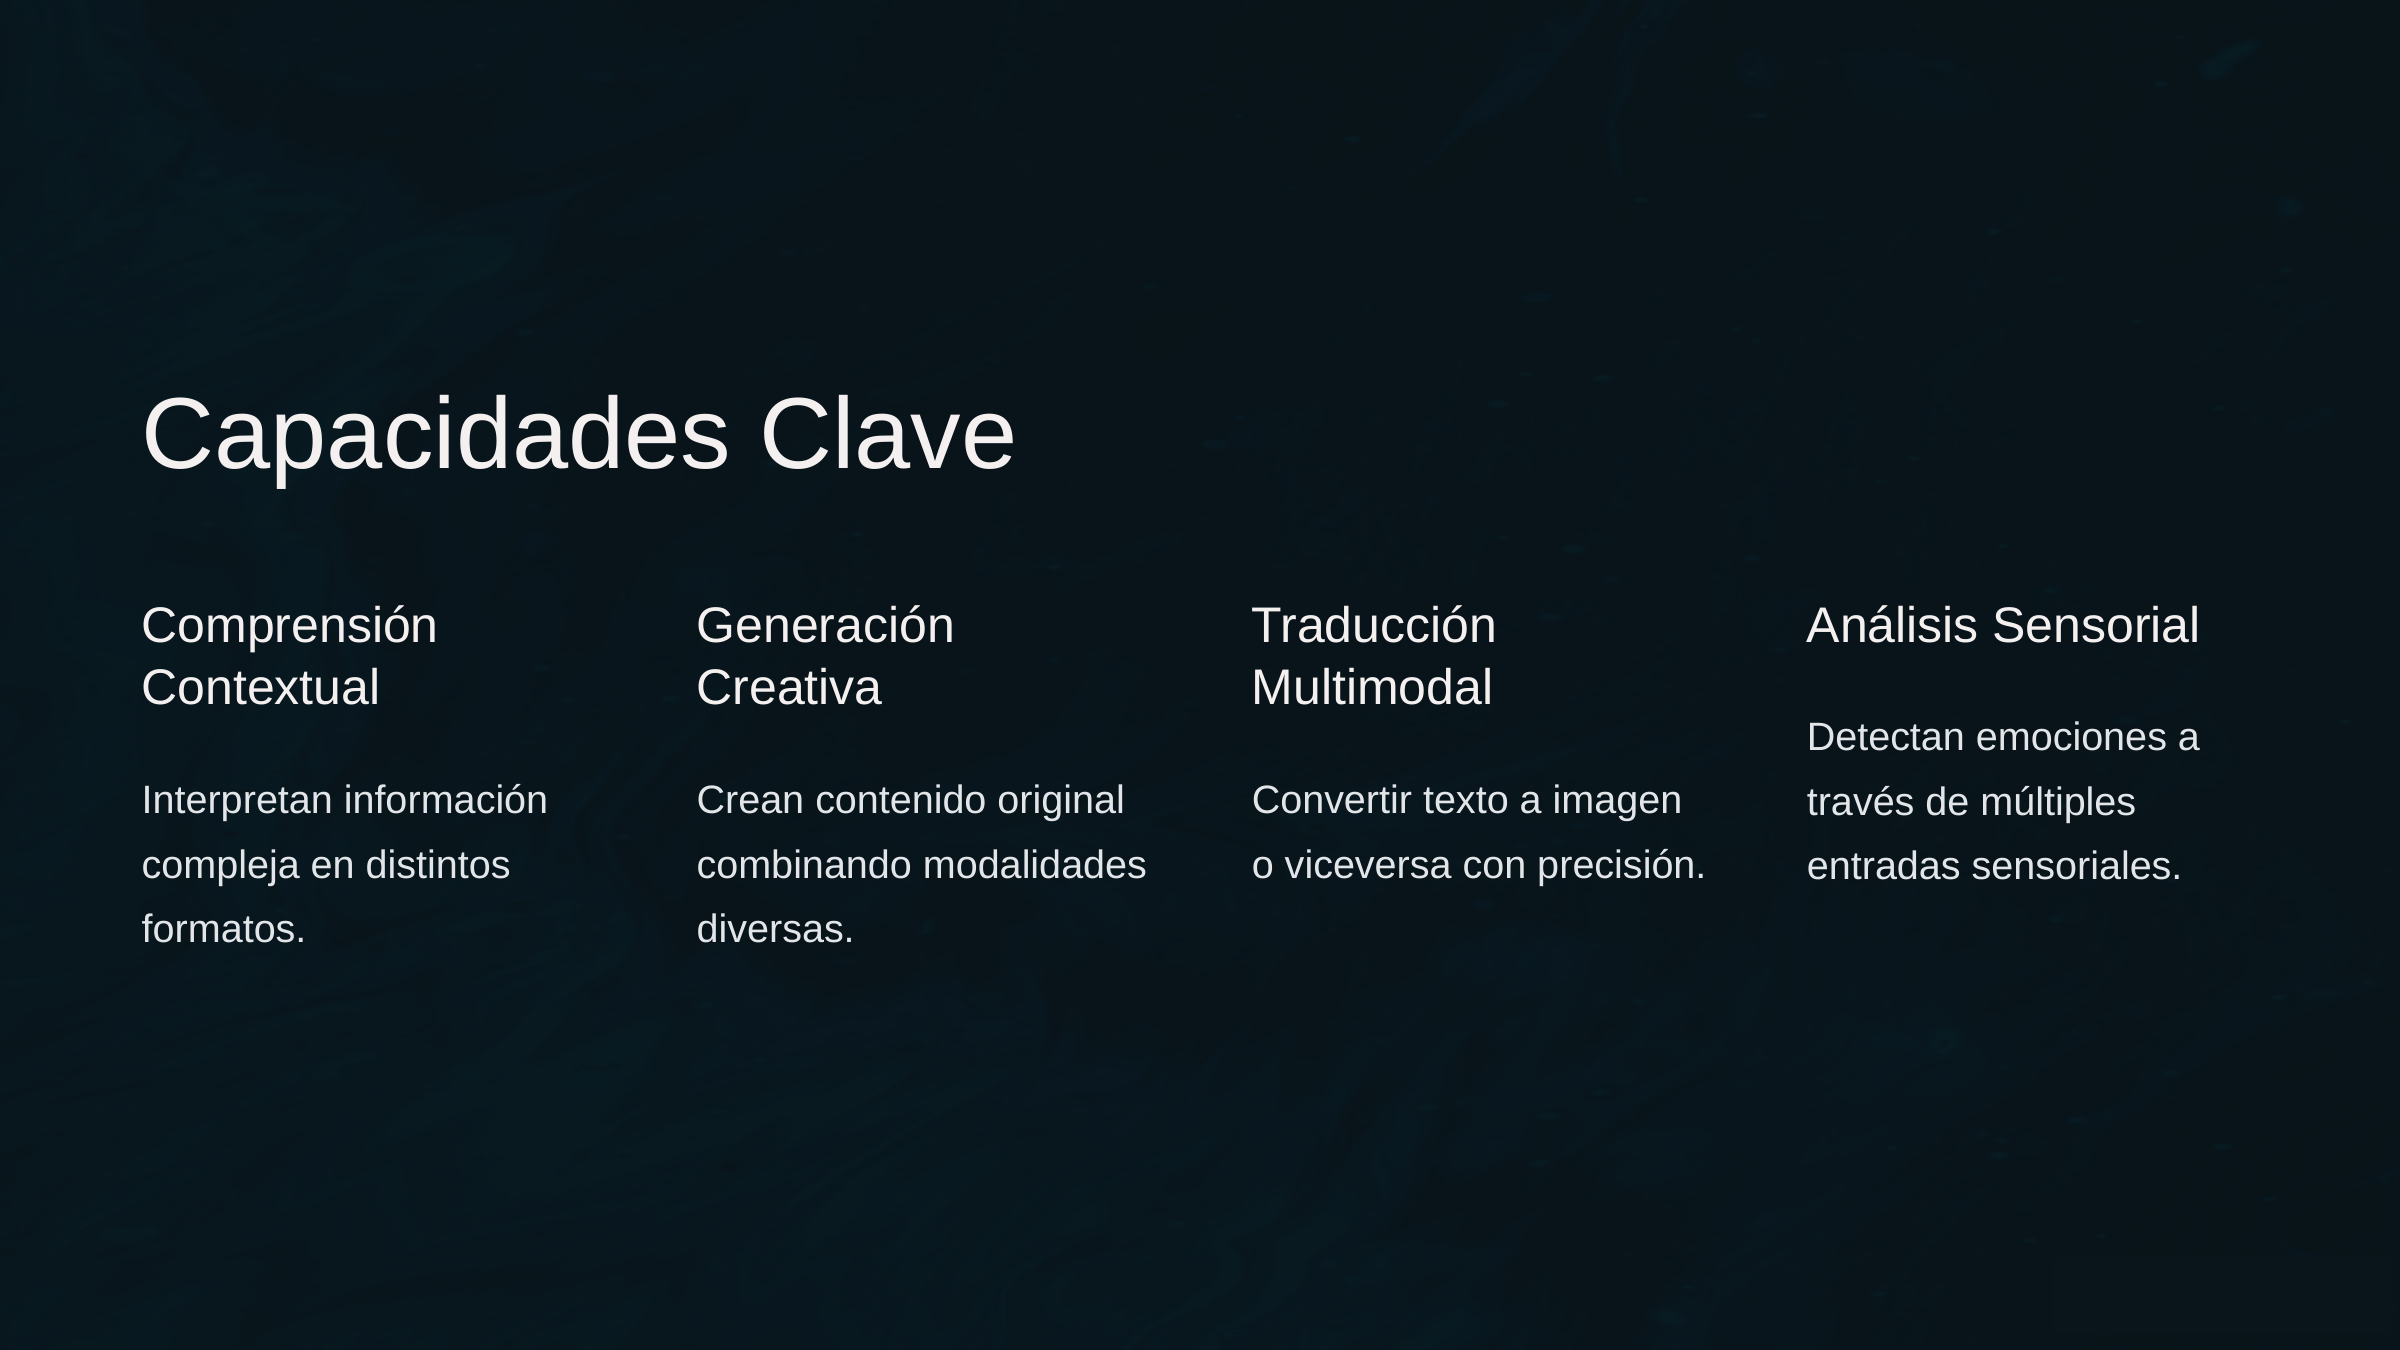

Capacidades Clave
Comprensión Contextual
Generación Creativa
Traducción Multimodal
Análisis Sensorial
Detectan emociones a través de múltiples entradas sensoriales.
Interpretan información compleja en distintos formatos.
Crean contenido original combinando modalidades diversas.
Convertir texto a imagen o viceversa con precisión.